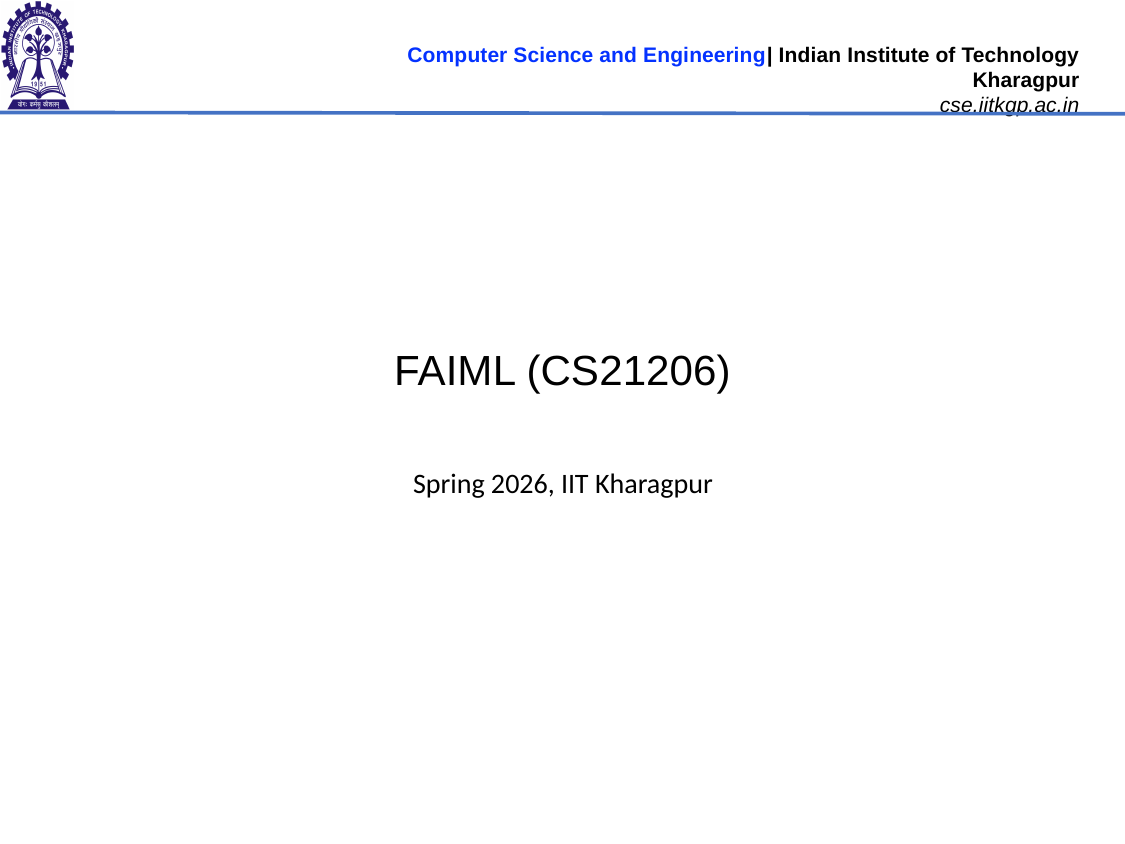

# FAIML (CS21206)
Spring 2026, IIT Kharagpur